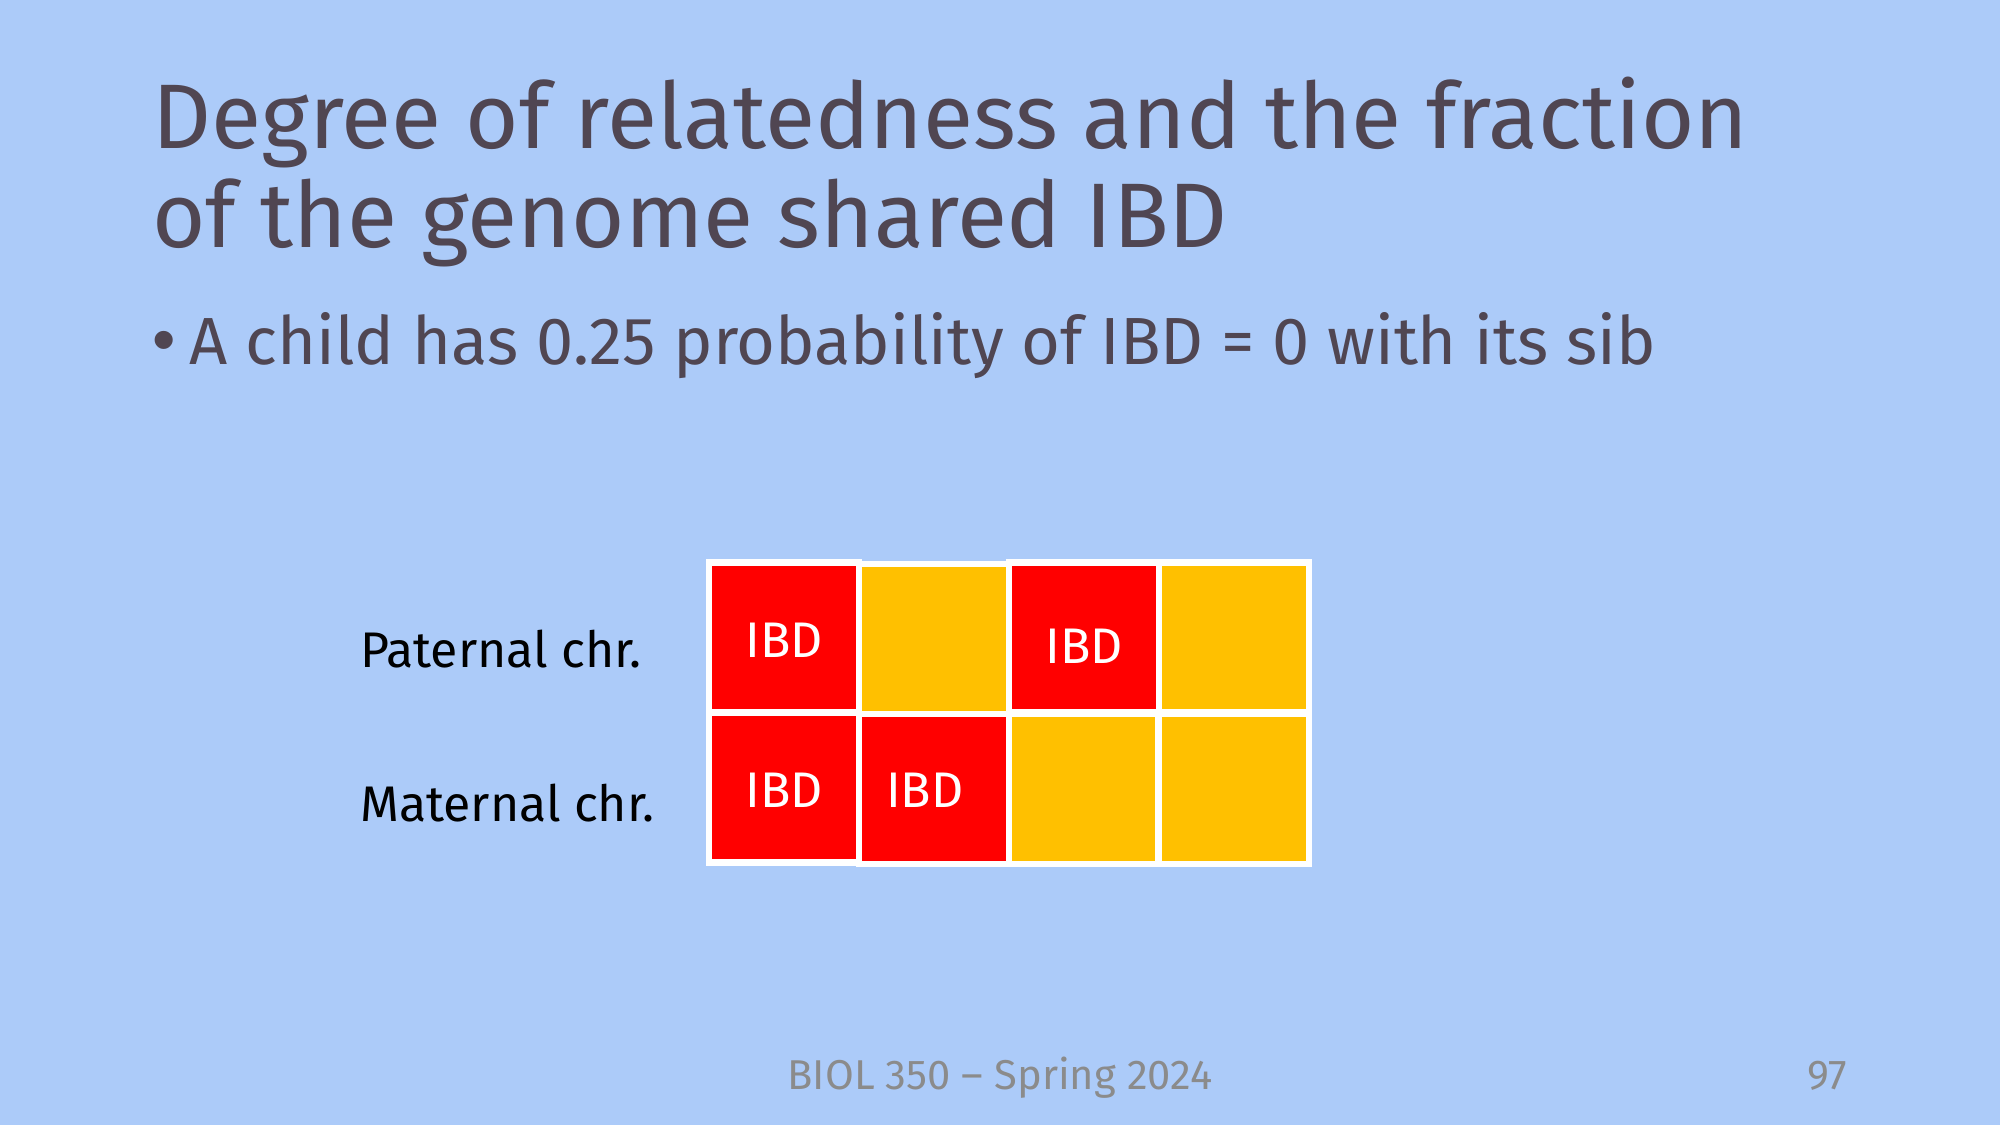

# Degree of relatedness and the fraction of the genome shared IBD
A child has 0.25 probability of IBD = 0 with its sib

IBD
IBD
Paternal chr.

IBD
IBD
Maternal chr.
BIOL 350 – Spring 2024
97